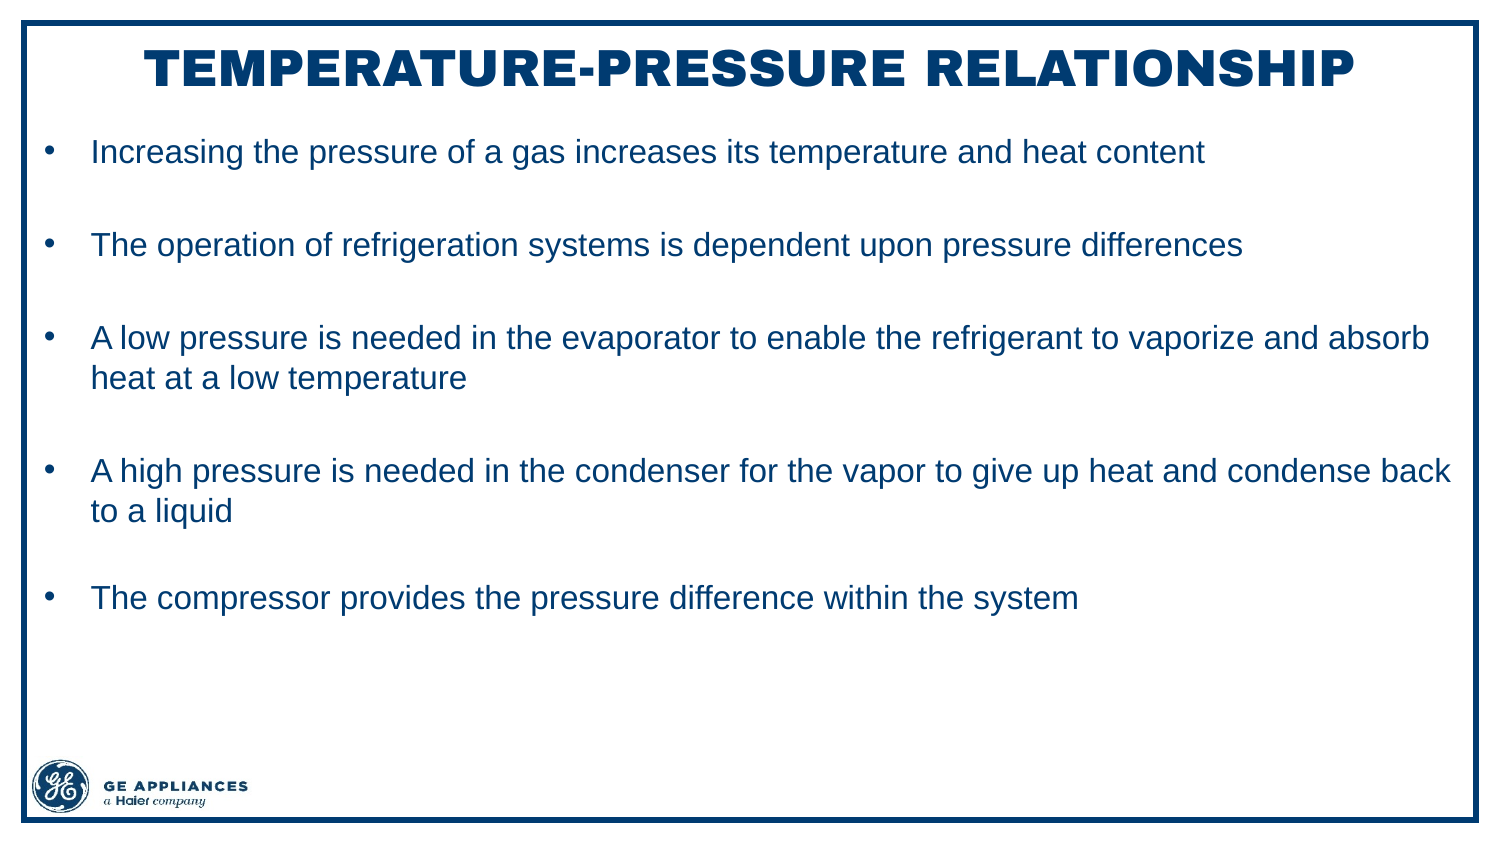

# Temperature-pressure relationship
Increasing the pressure of a gas increases its temperature and heat content

The operation of refrigeration systems is dependent upon pressure differences

A low pressure is needed in the evaporator to enable the refrigerant to vaporize and absorb heat at a low temperature

A high pressure is needed in the condenser for the vapor to give up heat and condense back to a liquid

The compressor provides the pressure difference within the system